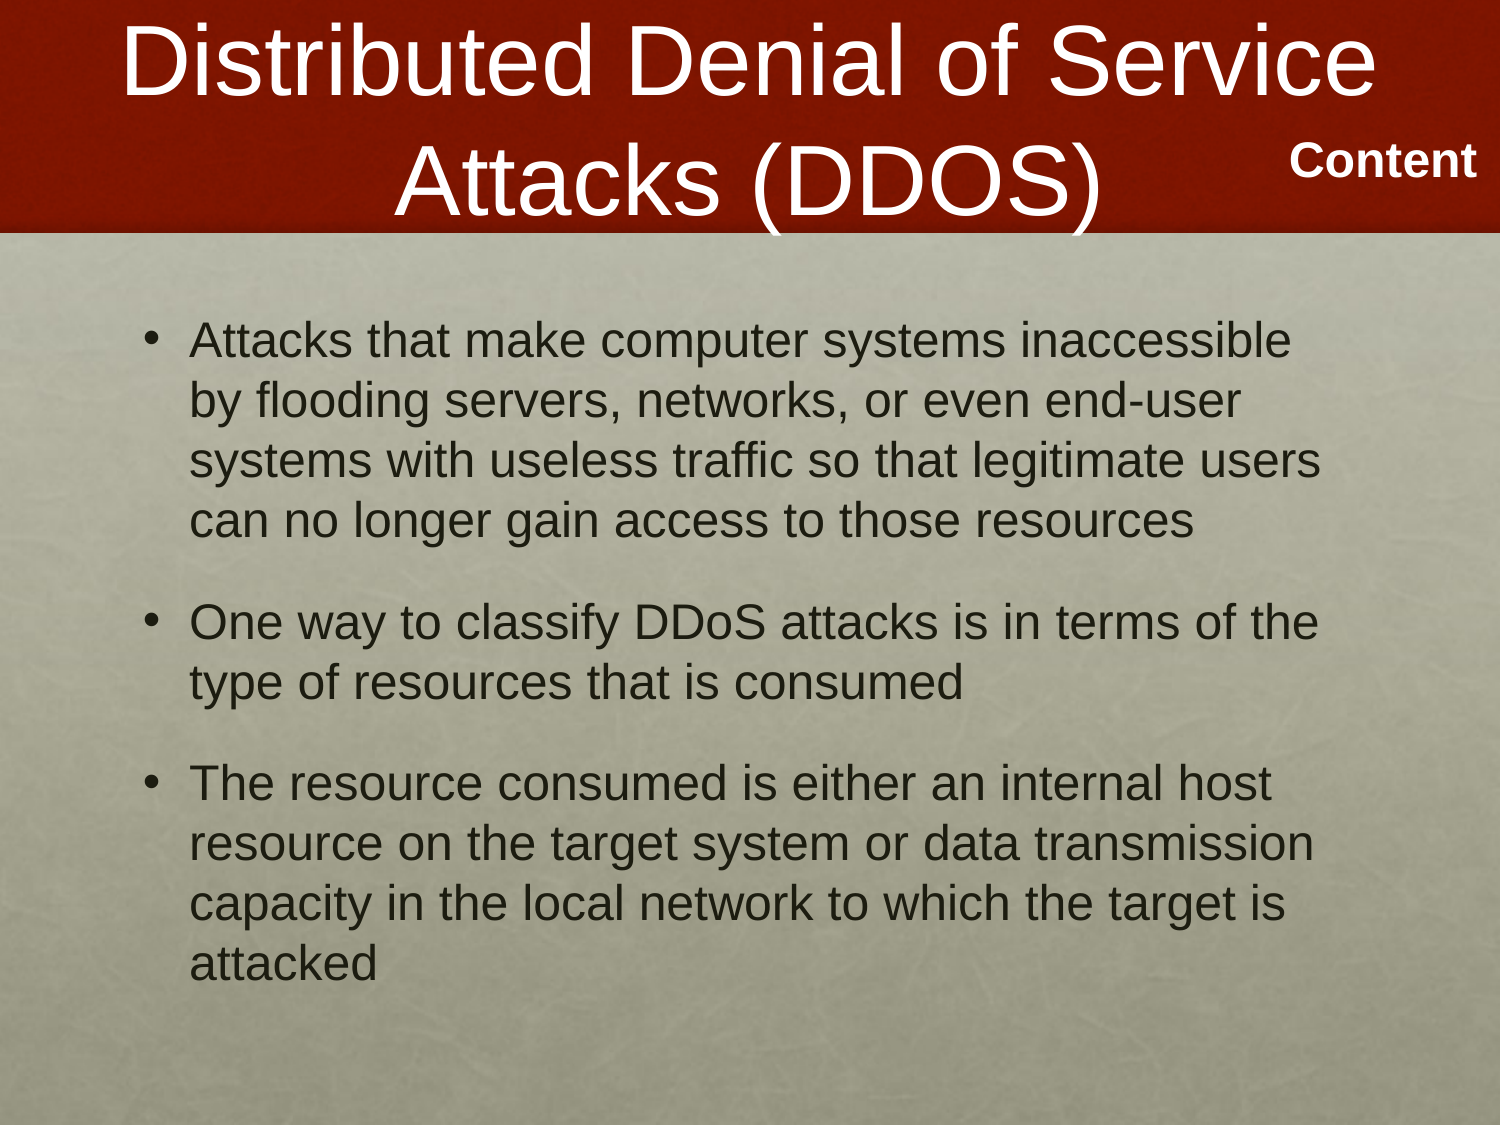

# Distributed Denial of Service Attacks (DDOS)
Attacks that make computer systems inaccessible by flooding servers, networks, or even end-user systems with useless traffic so that legitimate users can no longer gain access to those resources
One way to classify DDoS attacks is in terms of the type of resources that is consumed
The resource consumed is either an internal host resource on the target system or data transmission capacity in the local network to which the target is attacked